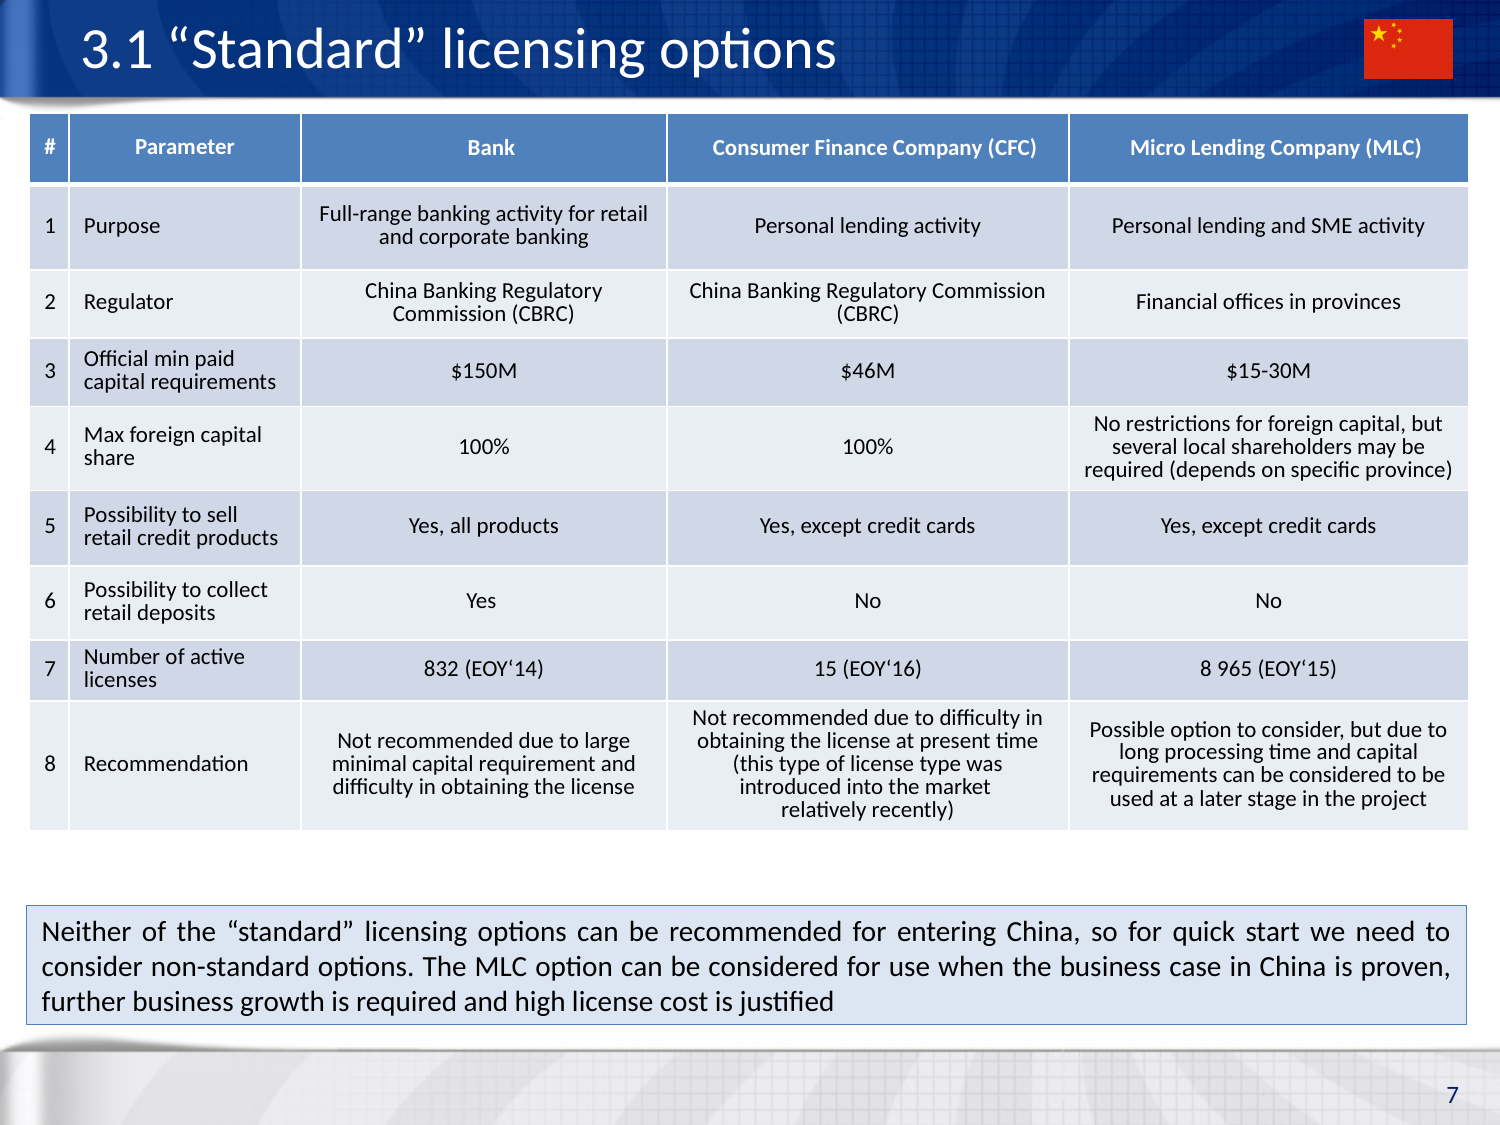

# 3.1 “Standard” licensing options
| # | Parameter | Bank | Consumer Finance Company (CFC) | Micro Lending Company (MLC) |
| --- | --- | --- | --- | --- |
| 1 | Purpose | Full-range banking activity for retail and corporate banking | Personal lending activity | Personal lending and SME activity |
| 2 | Regulator | China Banking Regulatory Commission (CBRC) | China Banking Regulatory Commission (CBRC) | Financial offices in provinces |
| 3 | Official min paid capital requirements | $150M | $46M | $15-30M |
| 4 | Max foreign capital share | 100% | 100% | No restrictions for foreign capital, but several local shareholders may be required (depends on specific province) |
| 5 | Possibility to sell retail credit products | Yes, all products | Yes, except credit cards | Yes, except credit cards |
| 6 | Possibility to collect retail deposits | Yes | No | No |
| 7 | Number of active licenses | 832 (EOY‘14) | 15 (EOY‘16) | 8 965 (EOY‘15) |
| 8 | Recommendation | Not recommended due to large minimal capital requirement and difficulty in obtaining the license | Not recommended due to difficulty in obtaining the license at present time (this type of license type was introduced into the market relatively recently) | Possible option to consider, but due to long processing time and capital requirements can be considered to be used at a later stage in the project |
Neither of the “standard” licensing options can be recommended for entering China, so for quick start we need to consider non-standard options. The MLC option can be considered for use when the business case in China is proven, further business growth is required and high license cost is justified
7